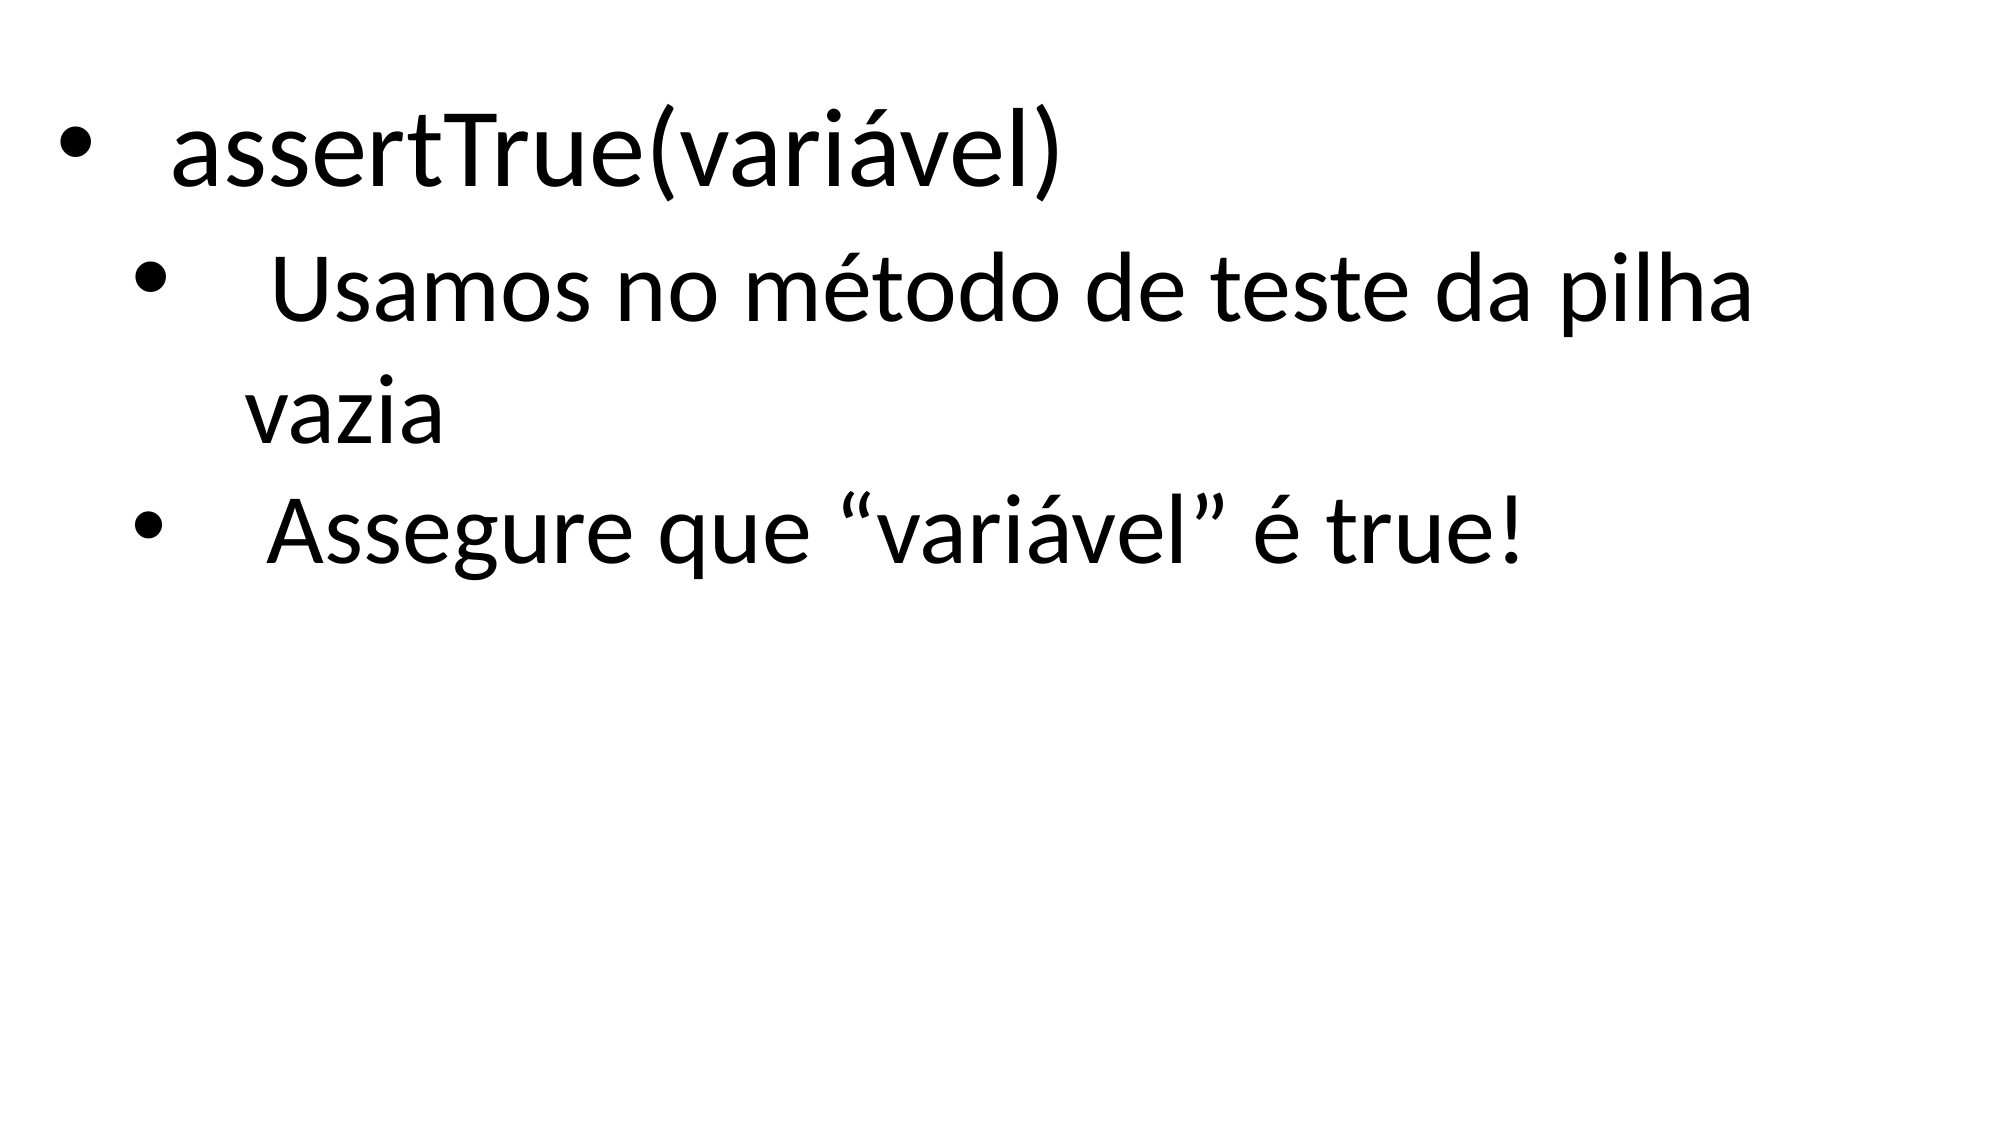

assertTrue(variável)
 Usamos no método de teste da pilha vazia
 Assegure que “variável” é true!